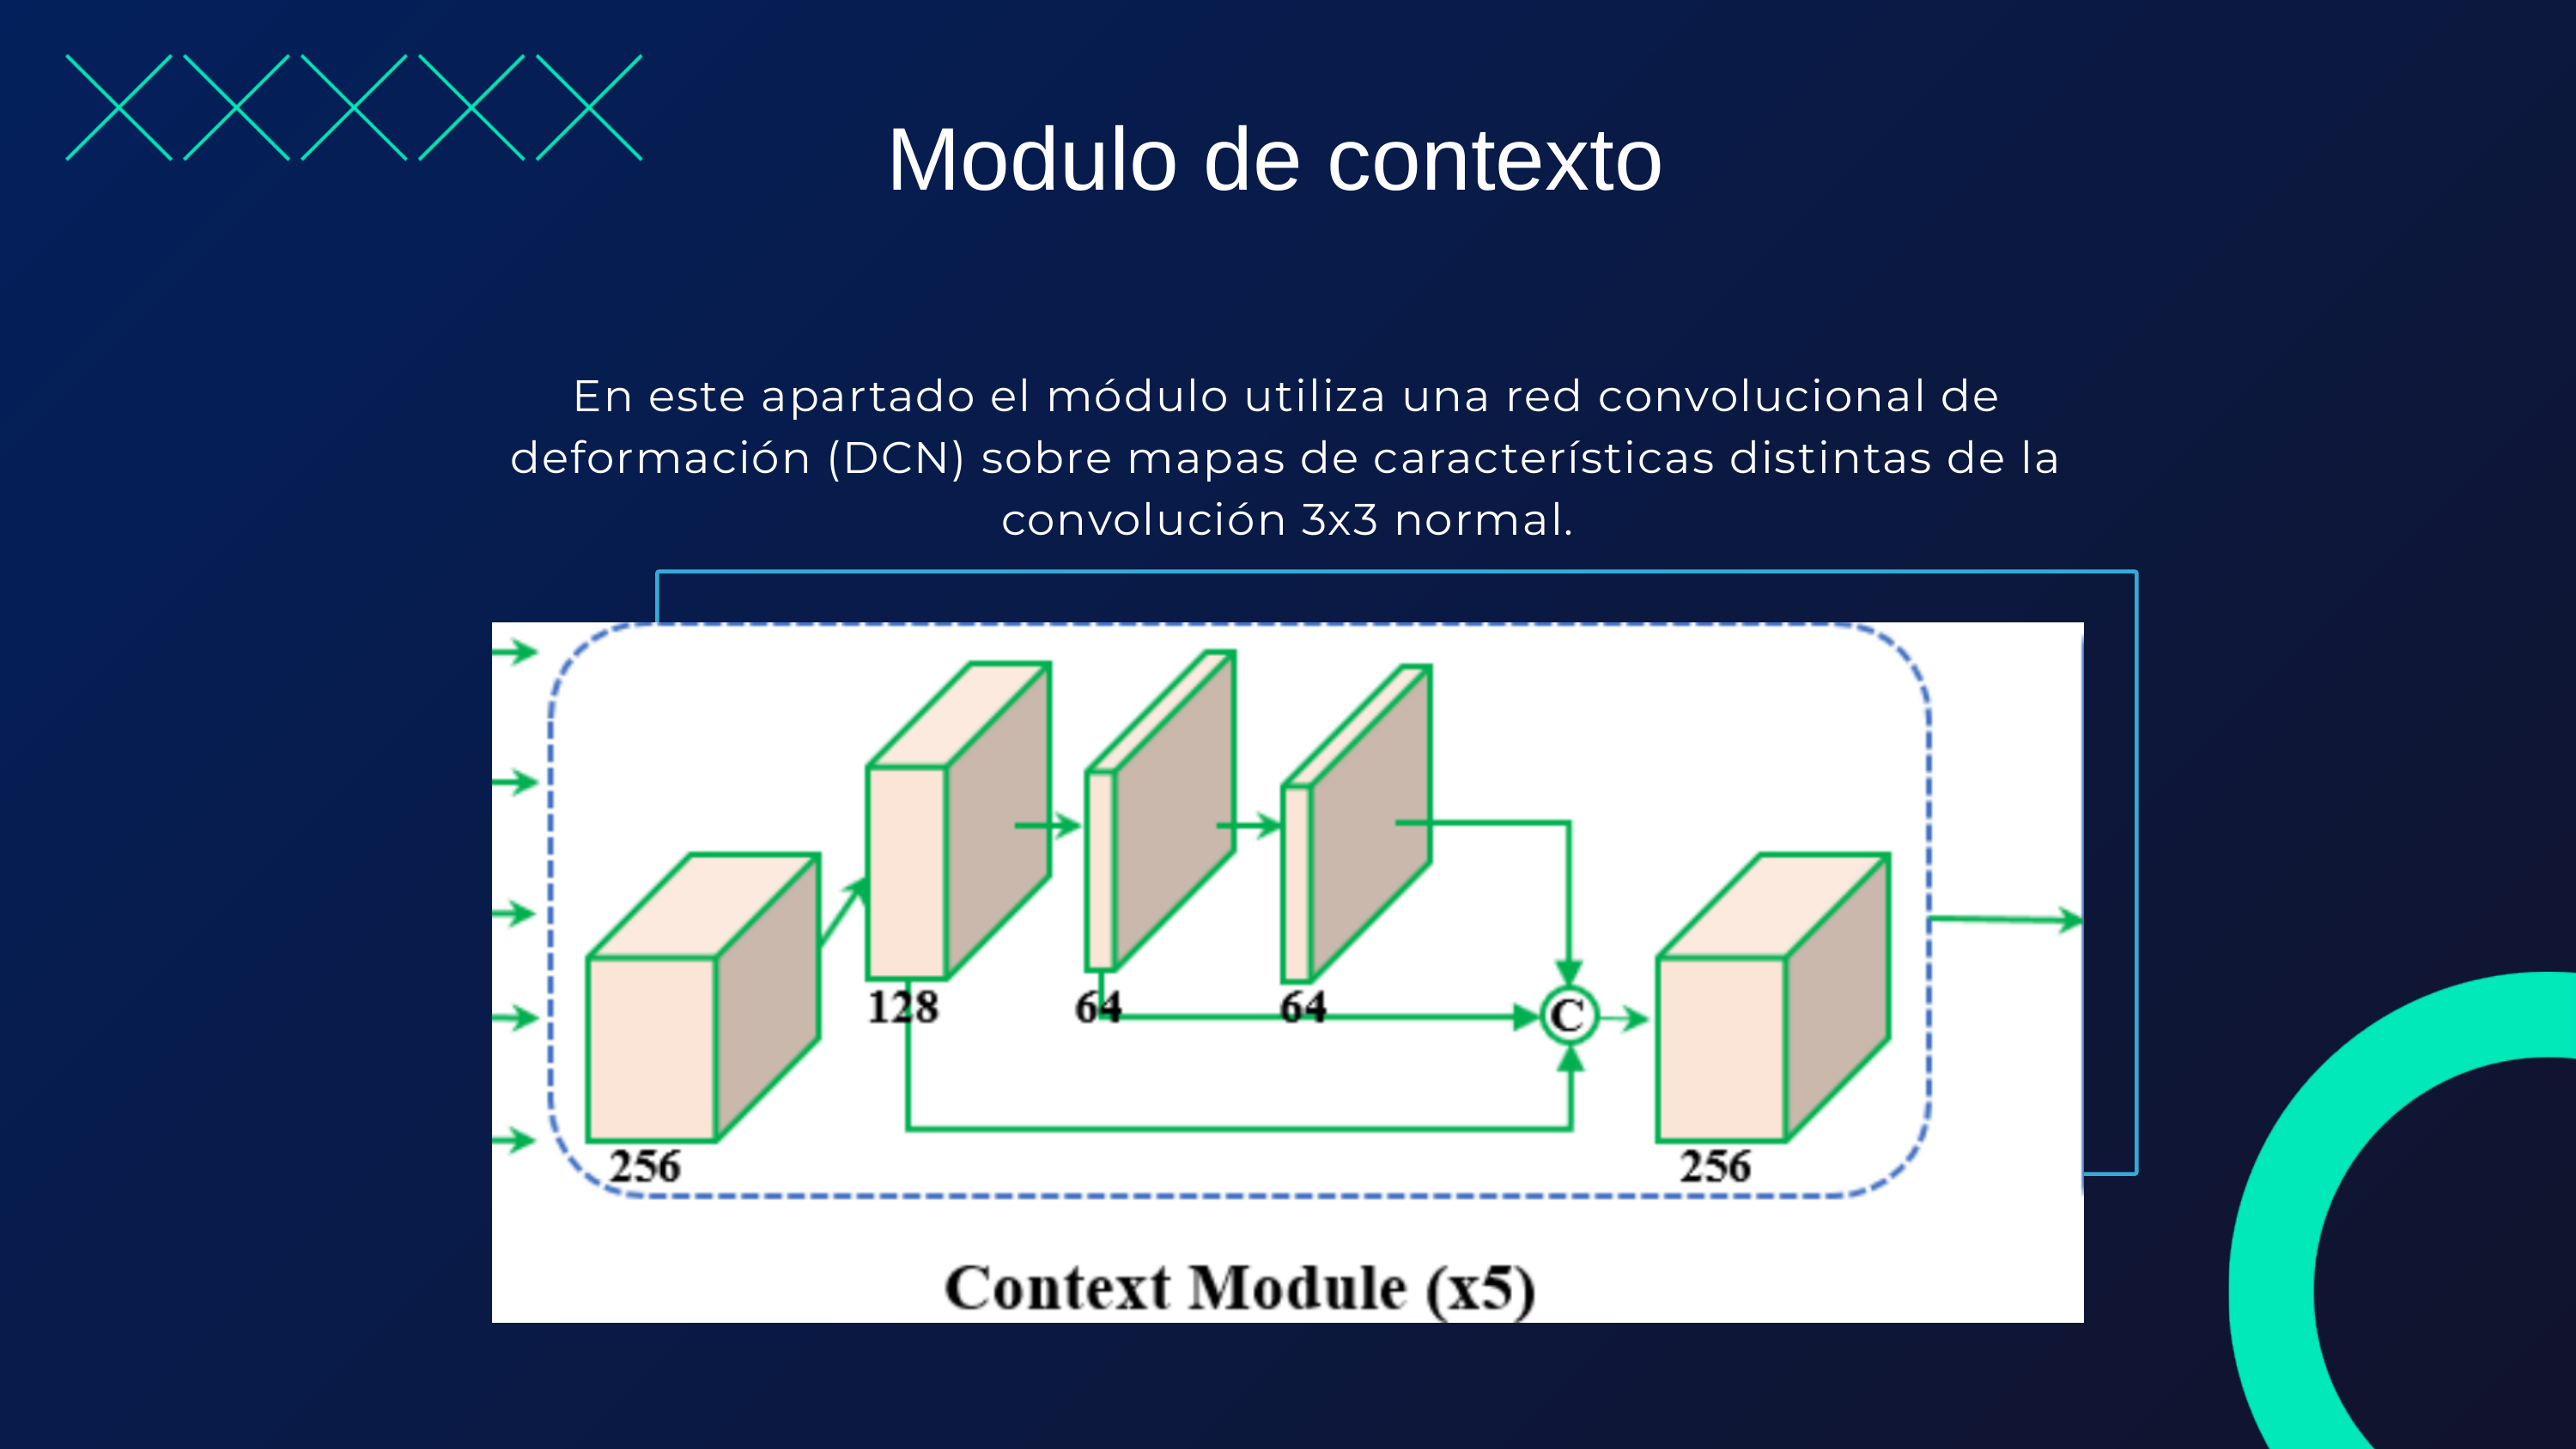

Modulo de contexto
En este apartado el módulo utiliza una red convolucional de deformación (DCN) sobre mapas de características distintas de la convolución 3x3 normal.